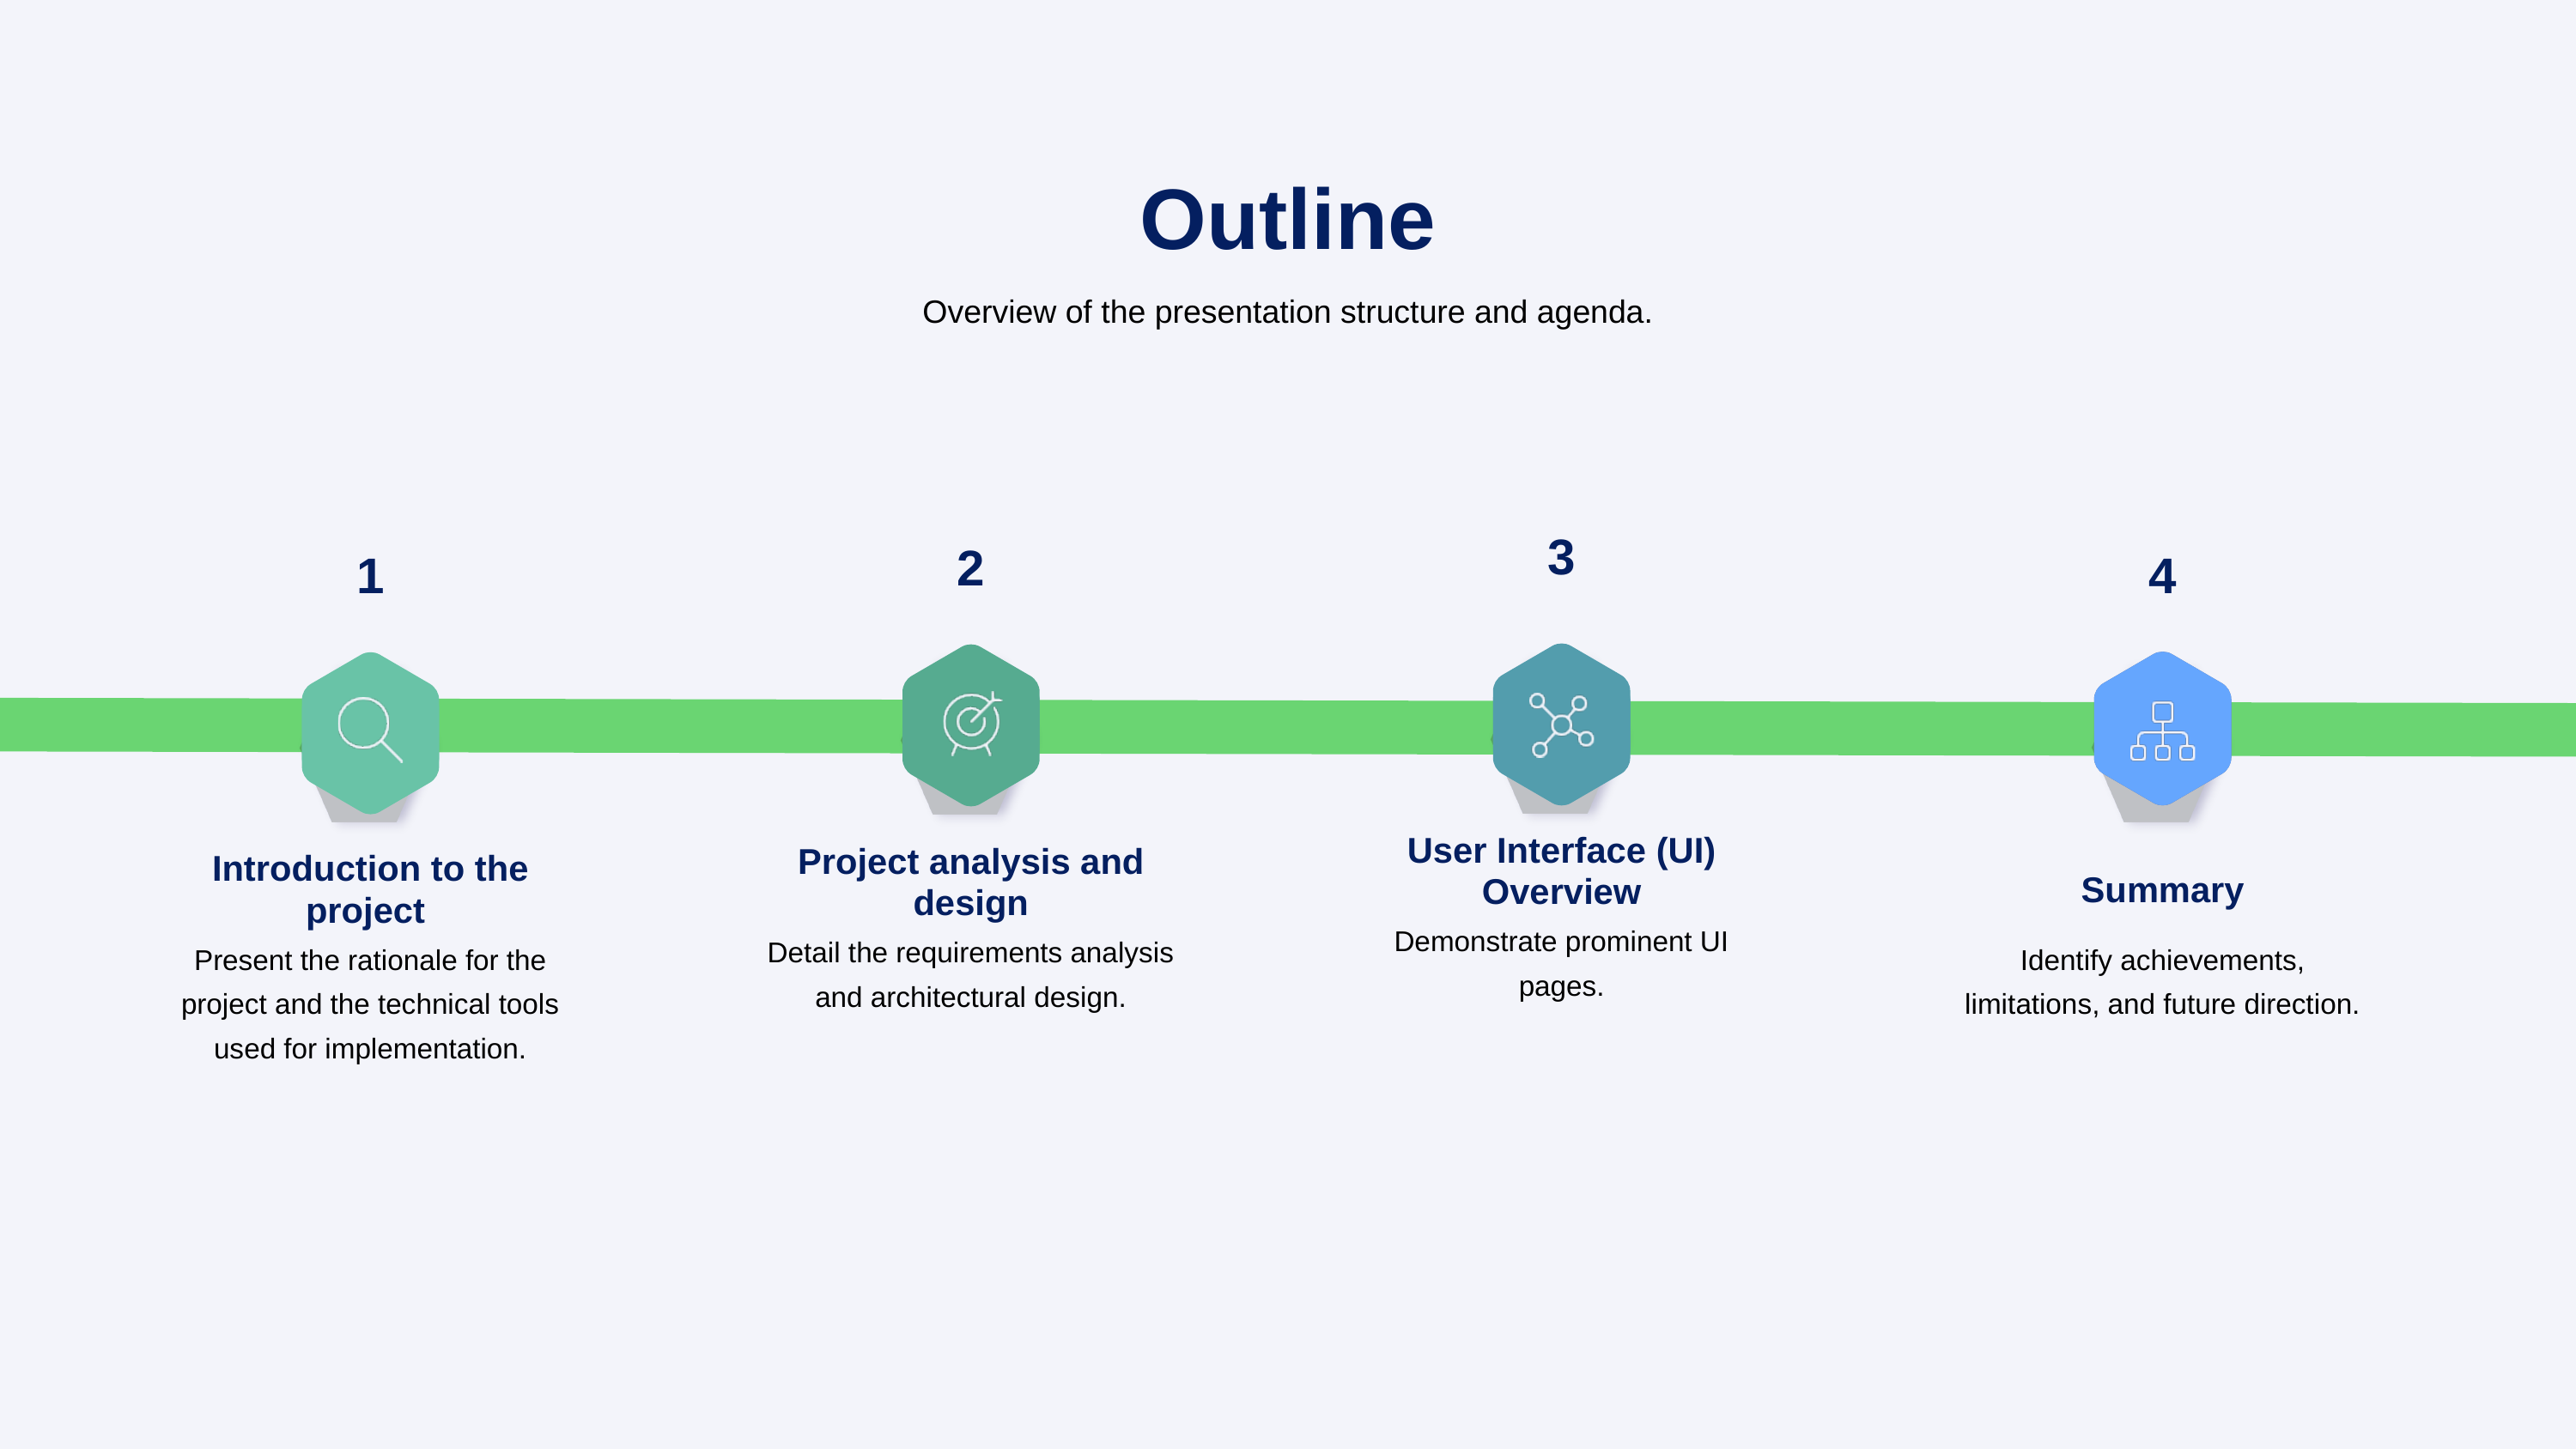

Outline
Overview of the presentation structure and agenda.
3
2
1
4

User Interface (UI) Overview
Project analysis and design
Introduction to the project
Summary
Demonstrate prominent UI pages.
Detail the requirements analysis and architectural design.
Present the rationale for the project and the technical tools used for implementation.
Identify achievements, limitations, and future direction.